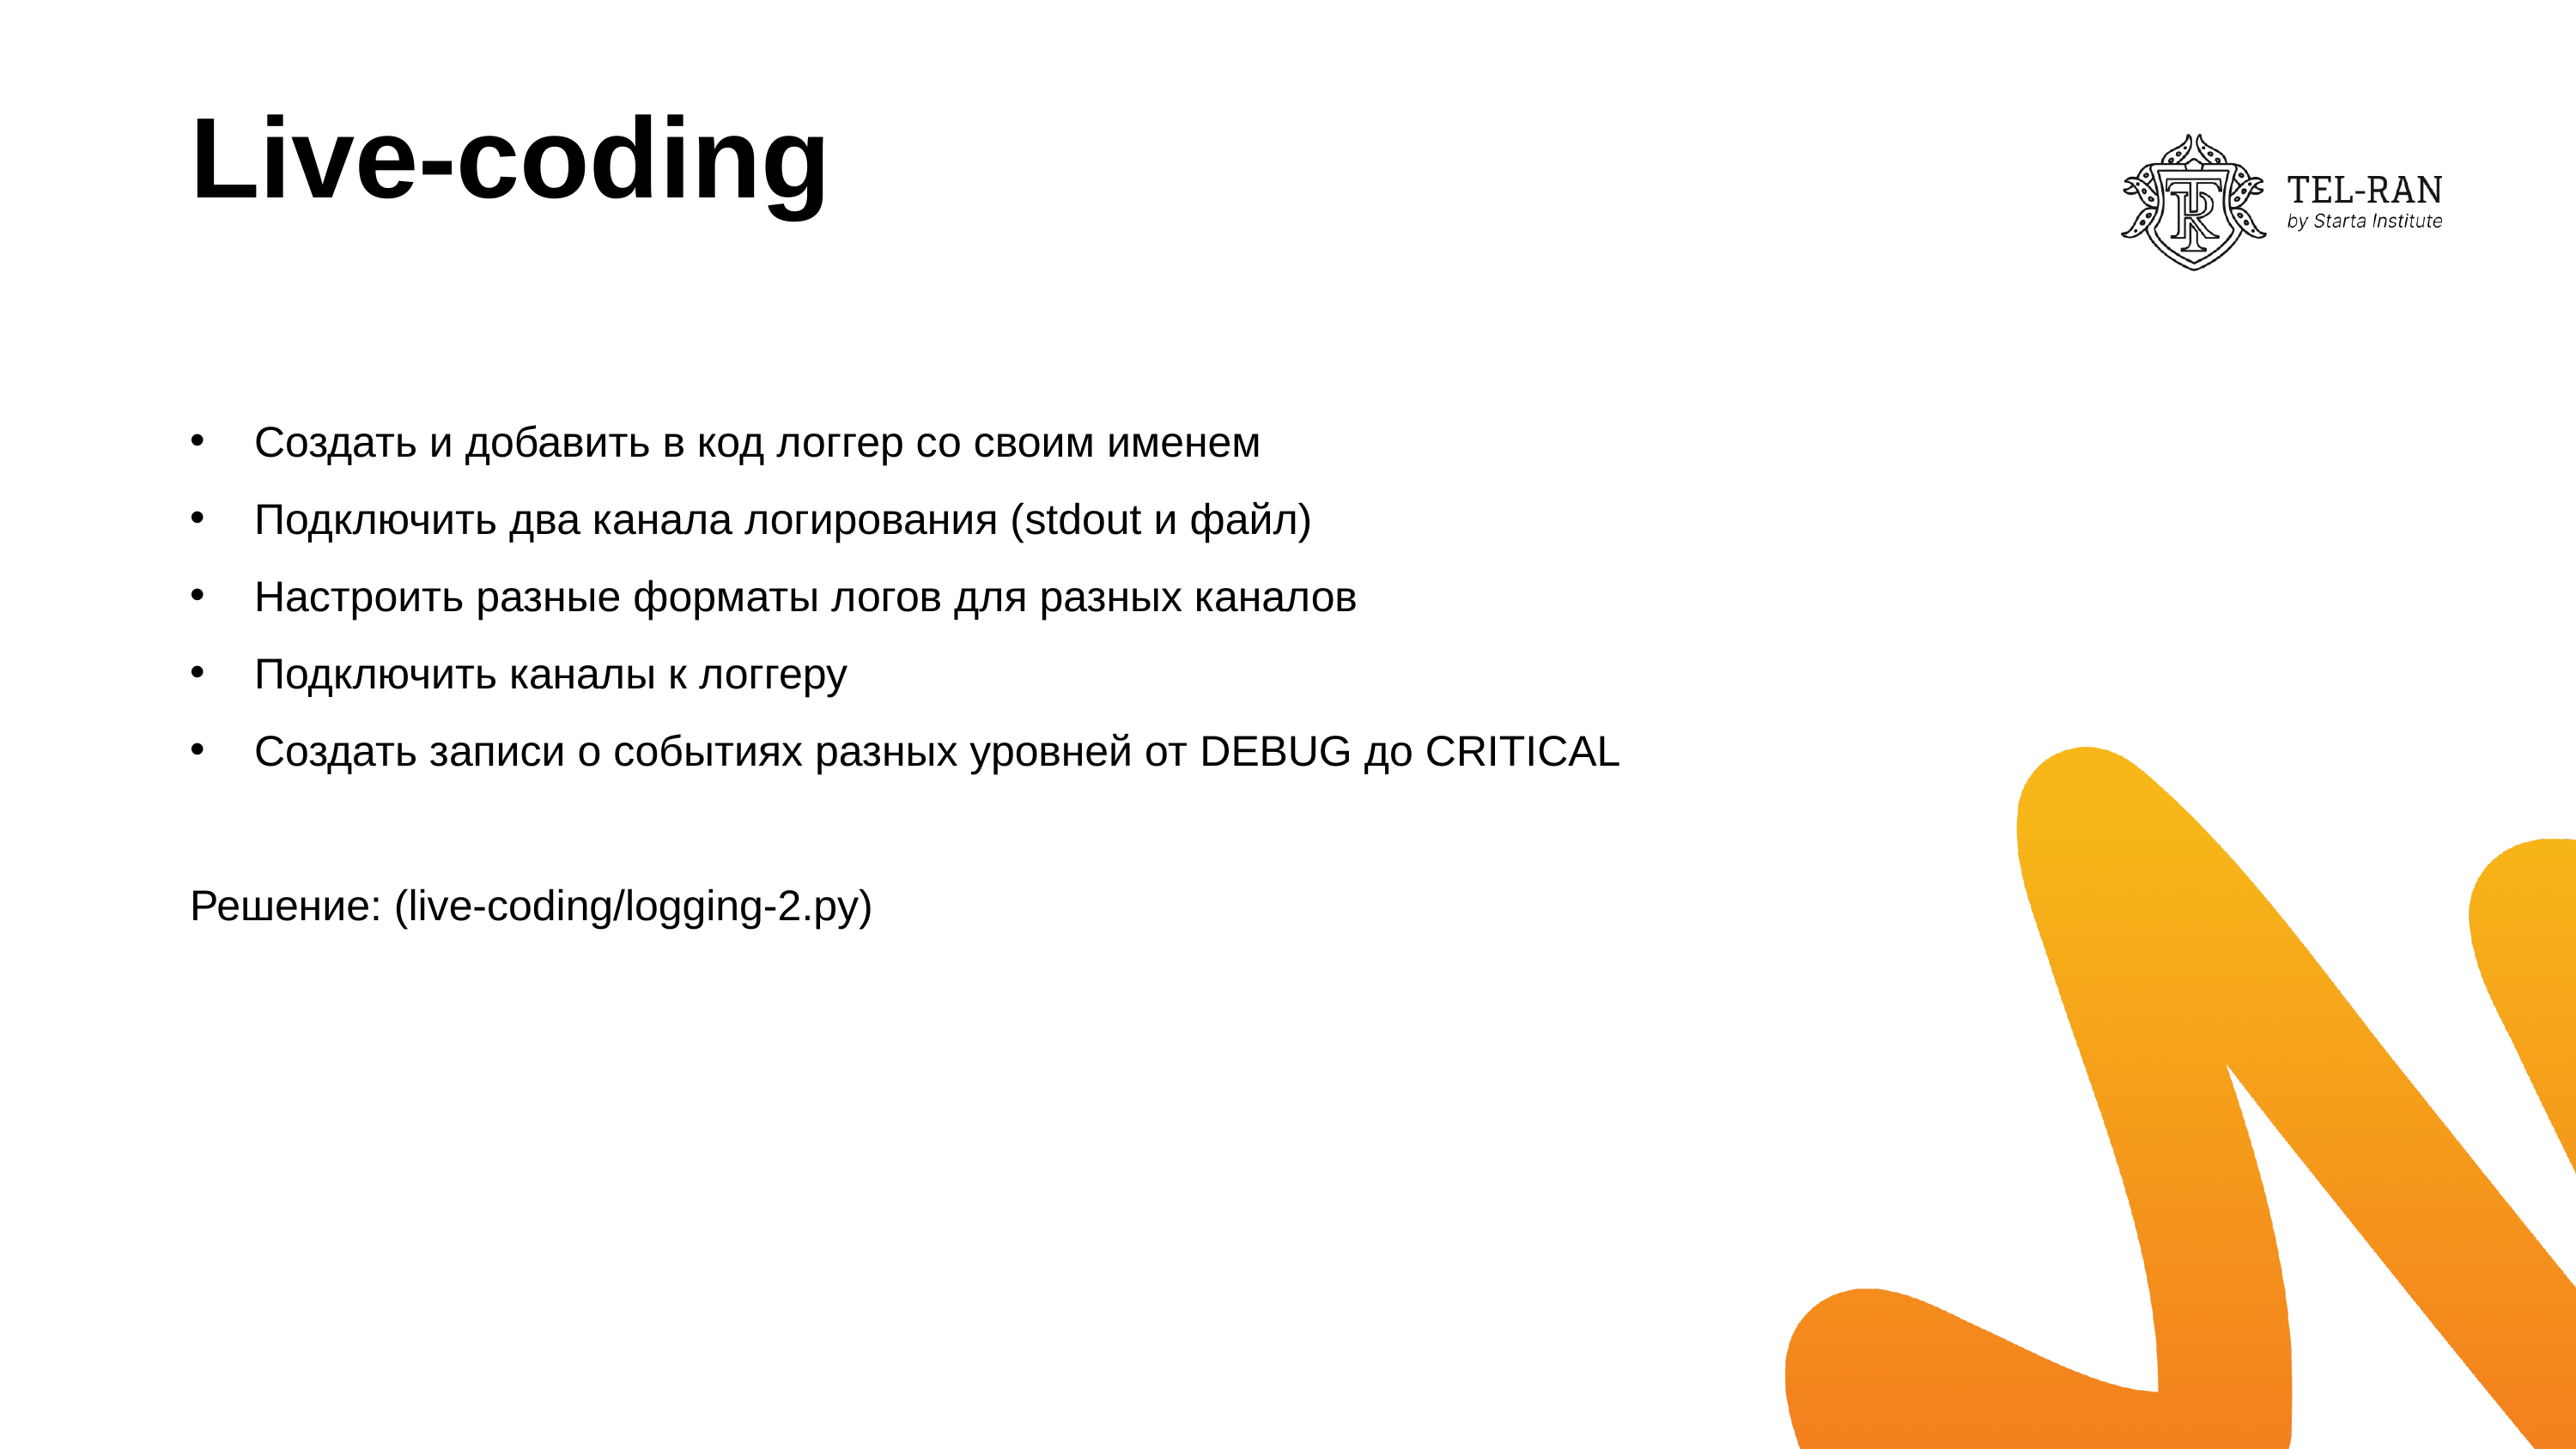

# Live-coding
Создать и добавить в код логгер со своим именем
Подключить два канала логирования (stdout и файл)
Настроить разные форматы логов для разных каналов
Подключить каналы к логгеру
Создать записи о событиях разных уровней от DEBUG до CRITICAL

Решение: (live-coding/logging-2.py)